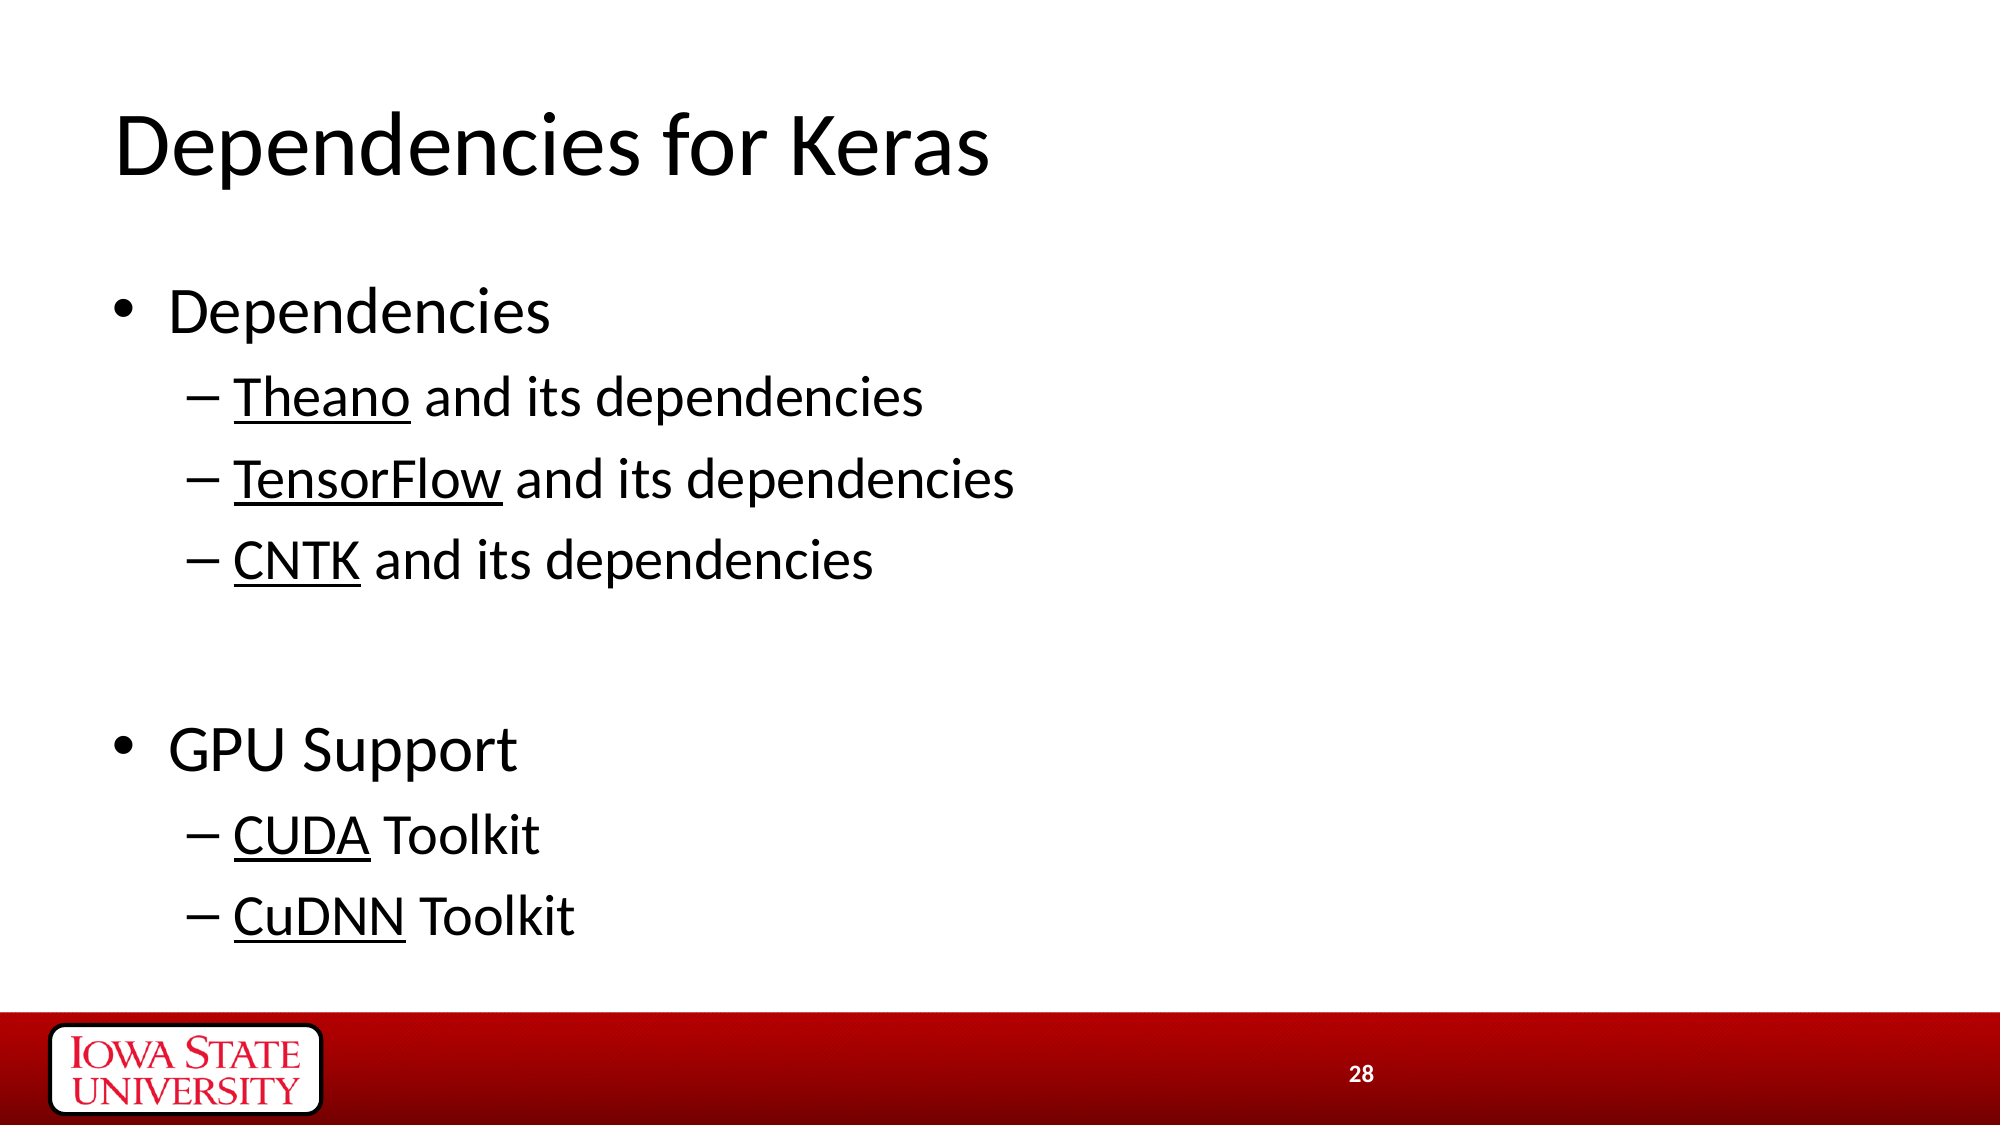

# Dependencies for Keras
Dependencies
Theano and its dependencies
TensorFlow and its dependencies
CNTK and its dependencies

GPU Support
CUDA Toolkit
CuDNN Toolkit

28